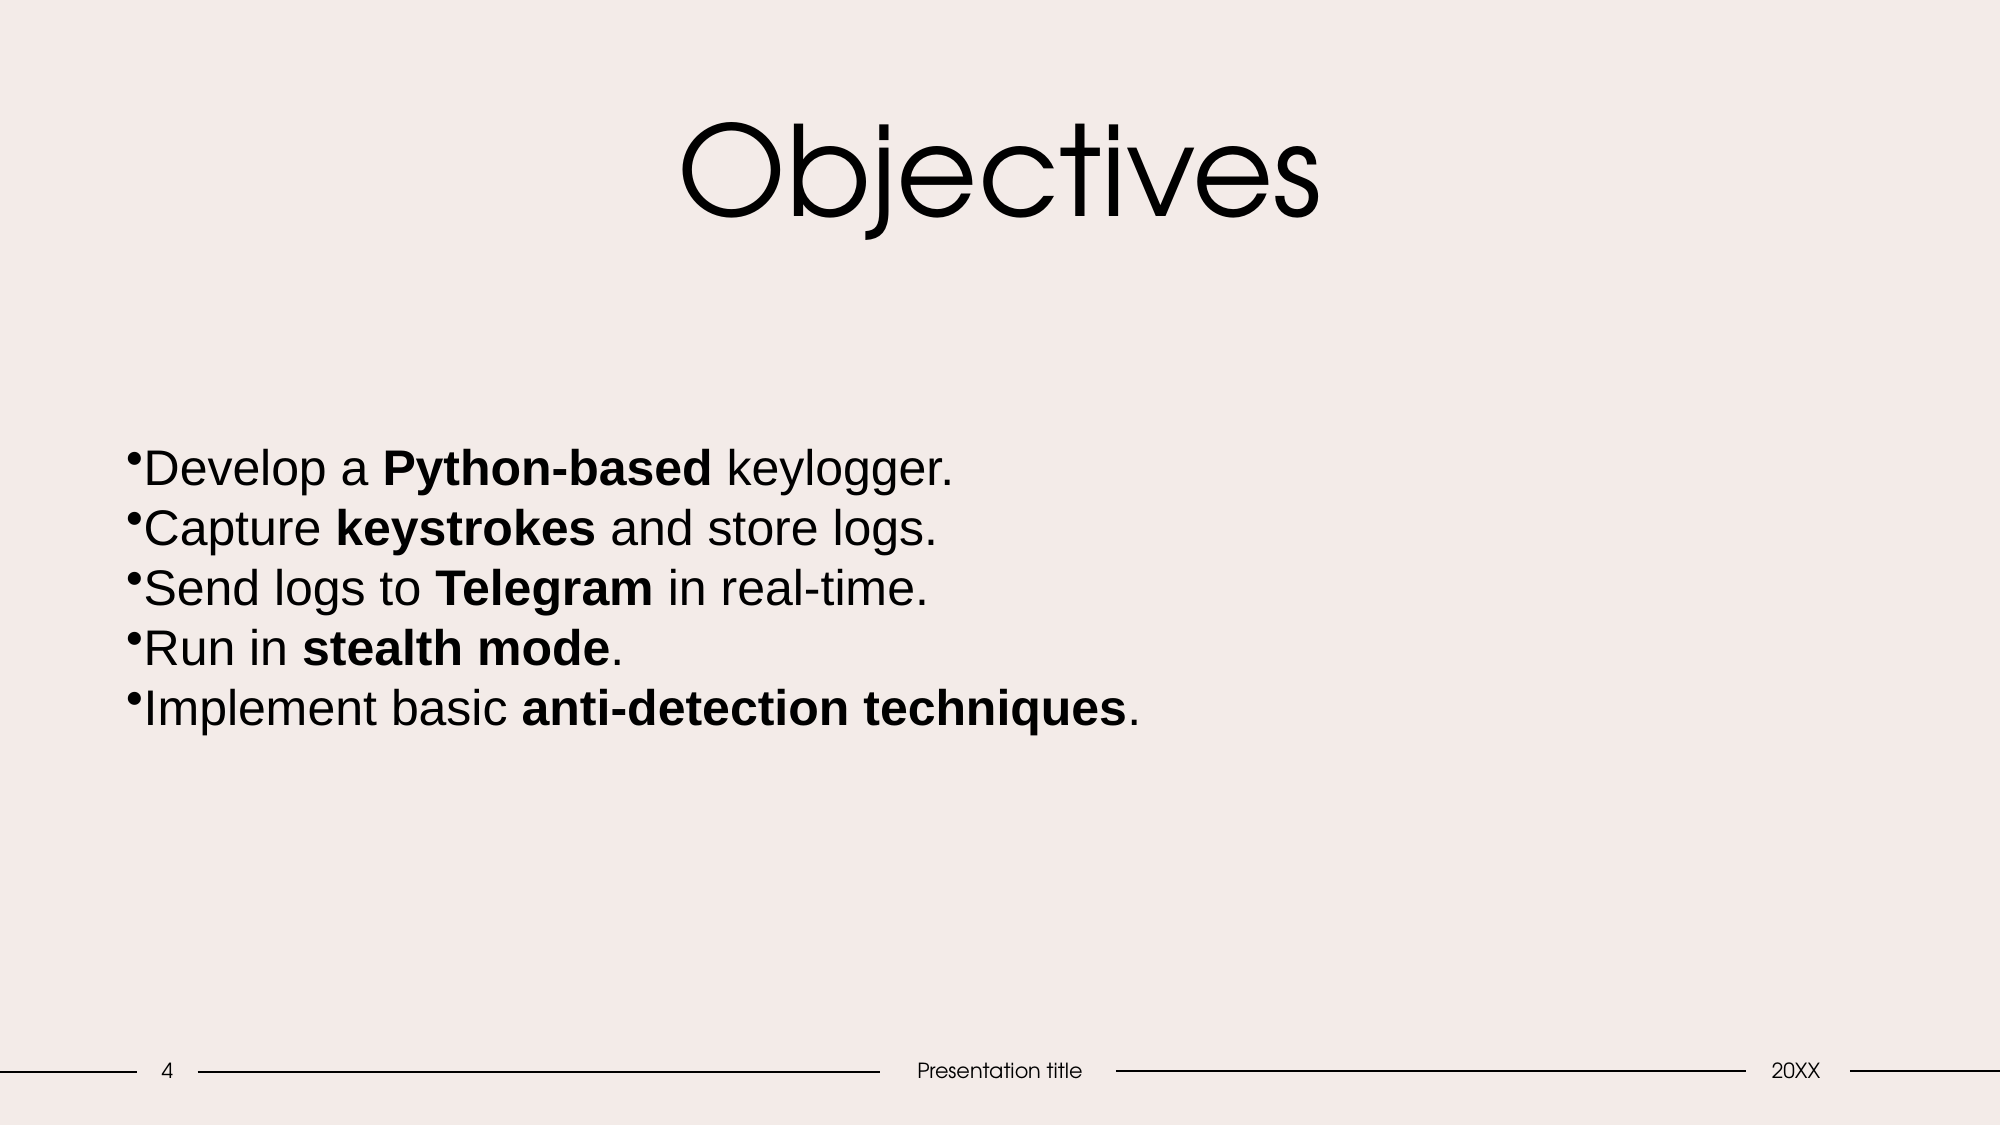

# Objectives

Develop a Python-based keylogger.
Capture keystrokes and store logs.
Send logs to Telegram in real-time.
Run in stealth mode.
Implement basic anti-detection techniques.
4
Presentation title
20XX